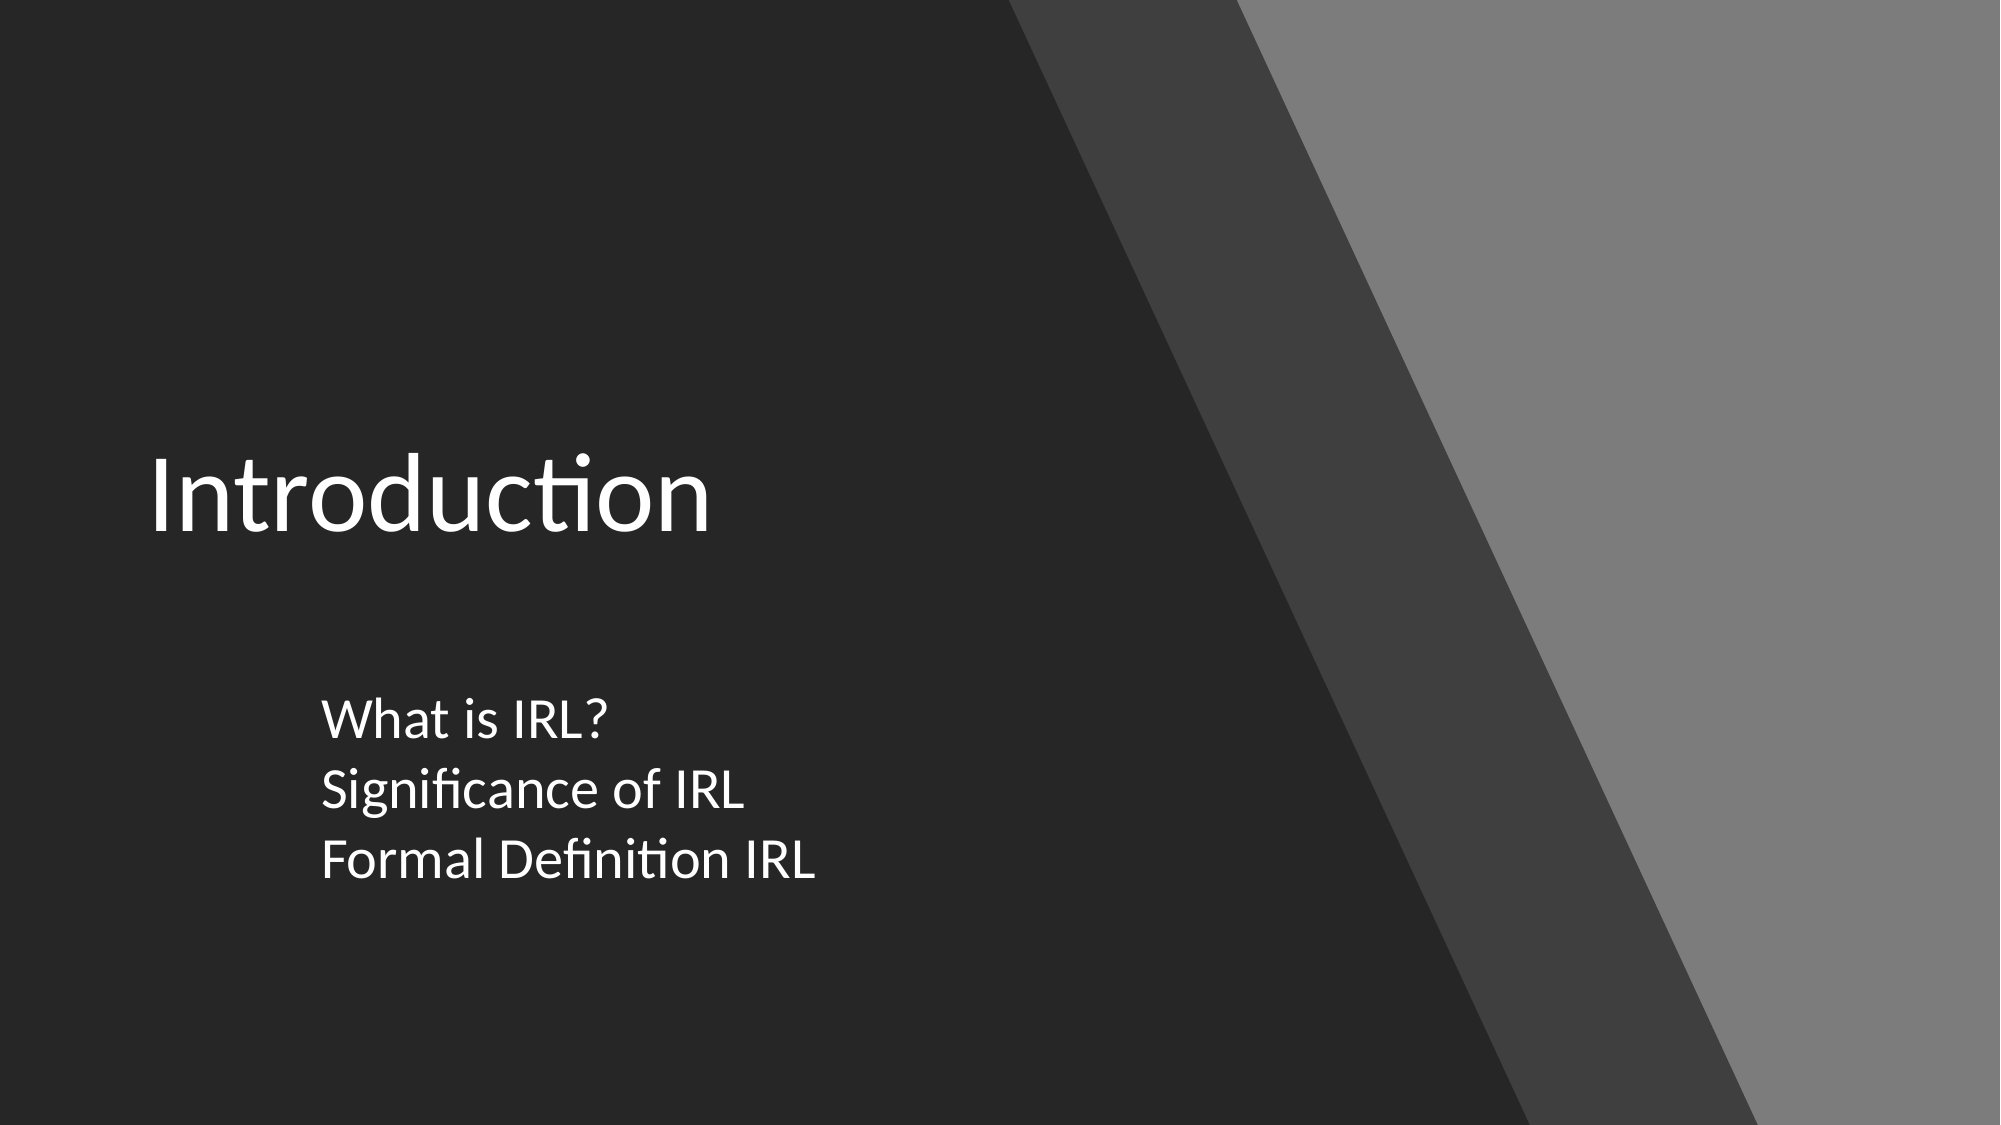

# Introduction
What is IRL?
Significance of IRL
Formal Definition IRL